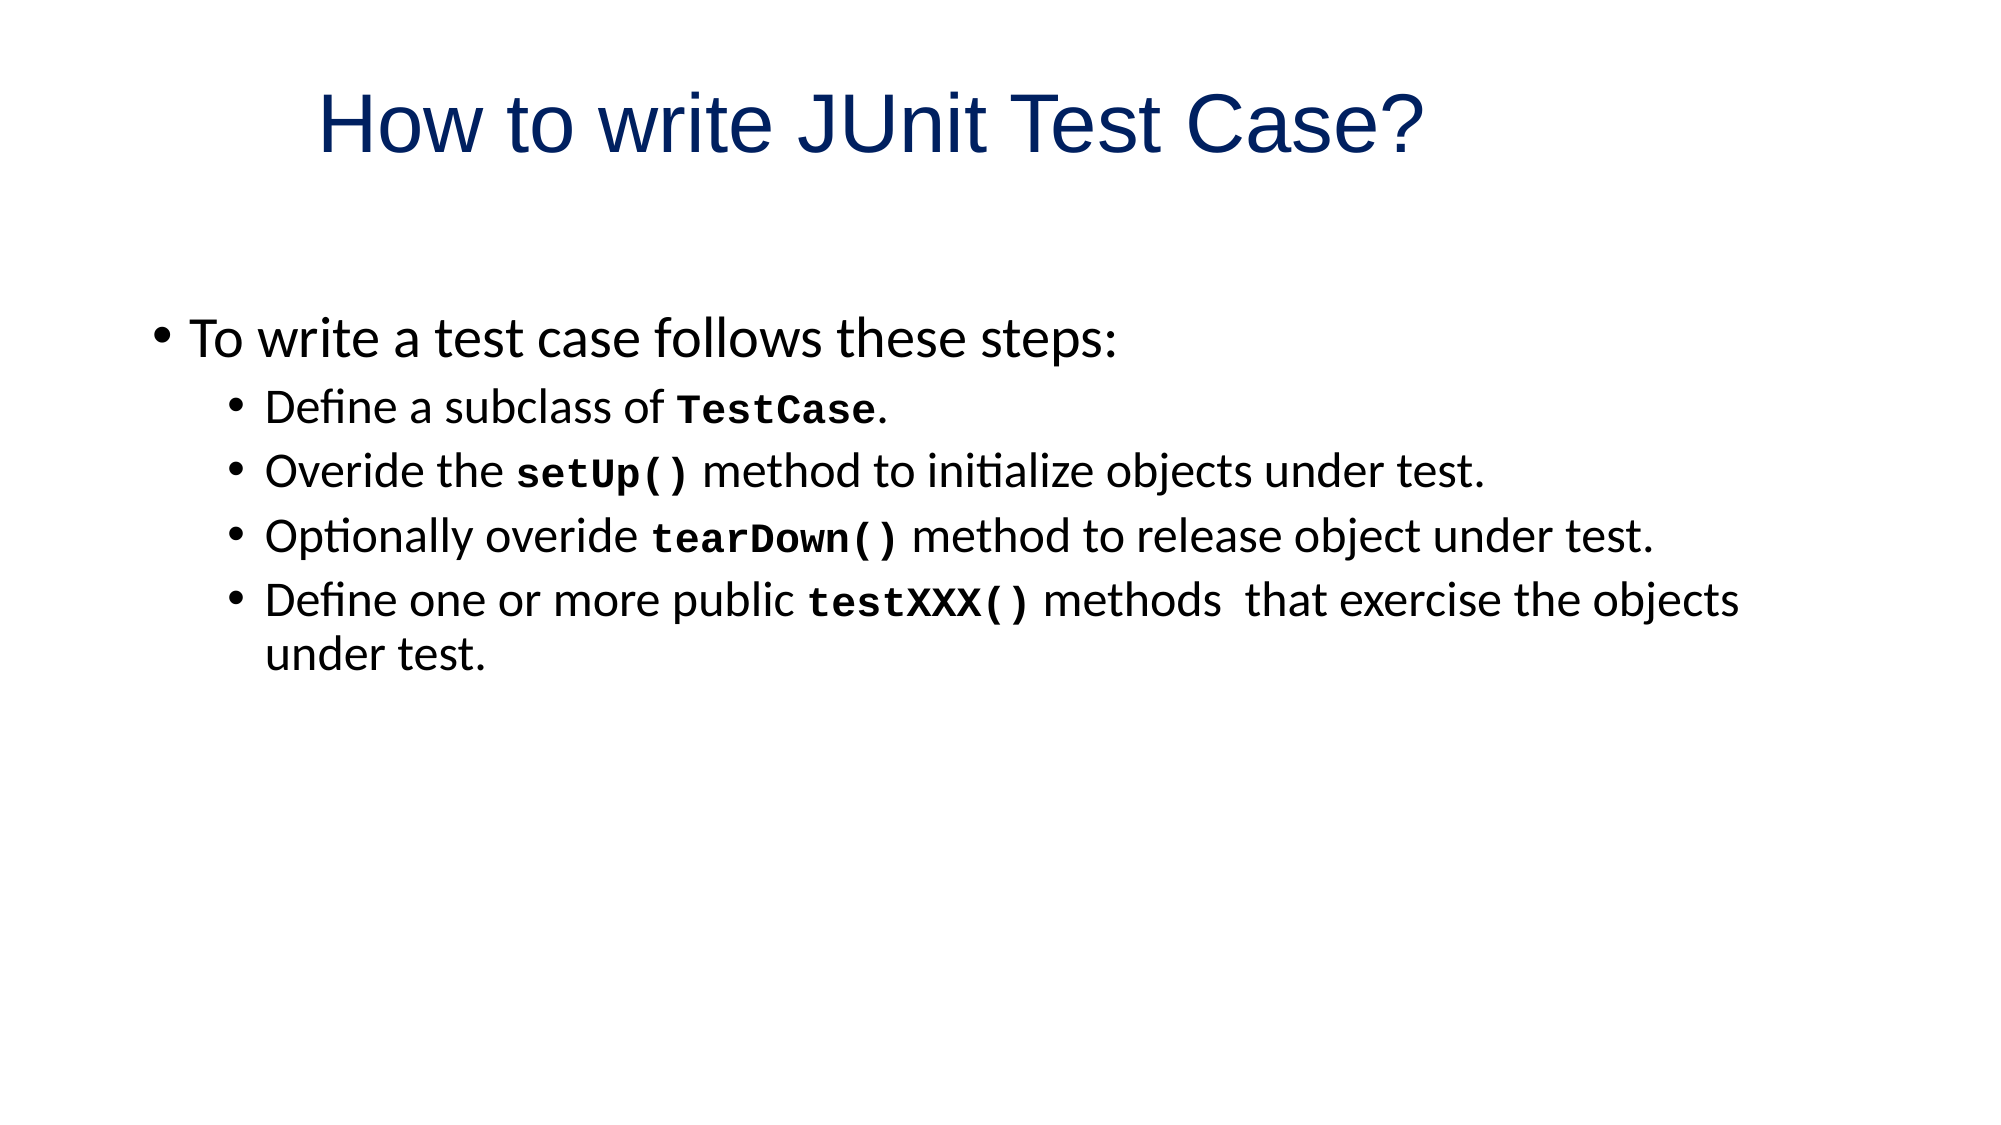

# How to write JUnit Test Case?
To write a test case follows these steps:
Define a subclass of TestCase.
Overide the setUp() method to initialize objects under test.
Optionally overide tearDown() method to release object under test.
Define one or more public testXXX() methods  that exercise the objects under test.